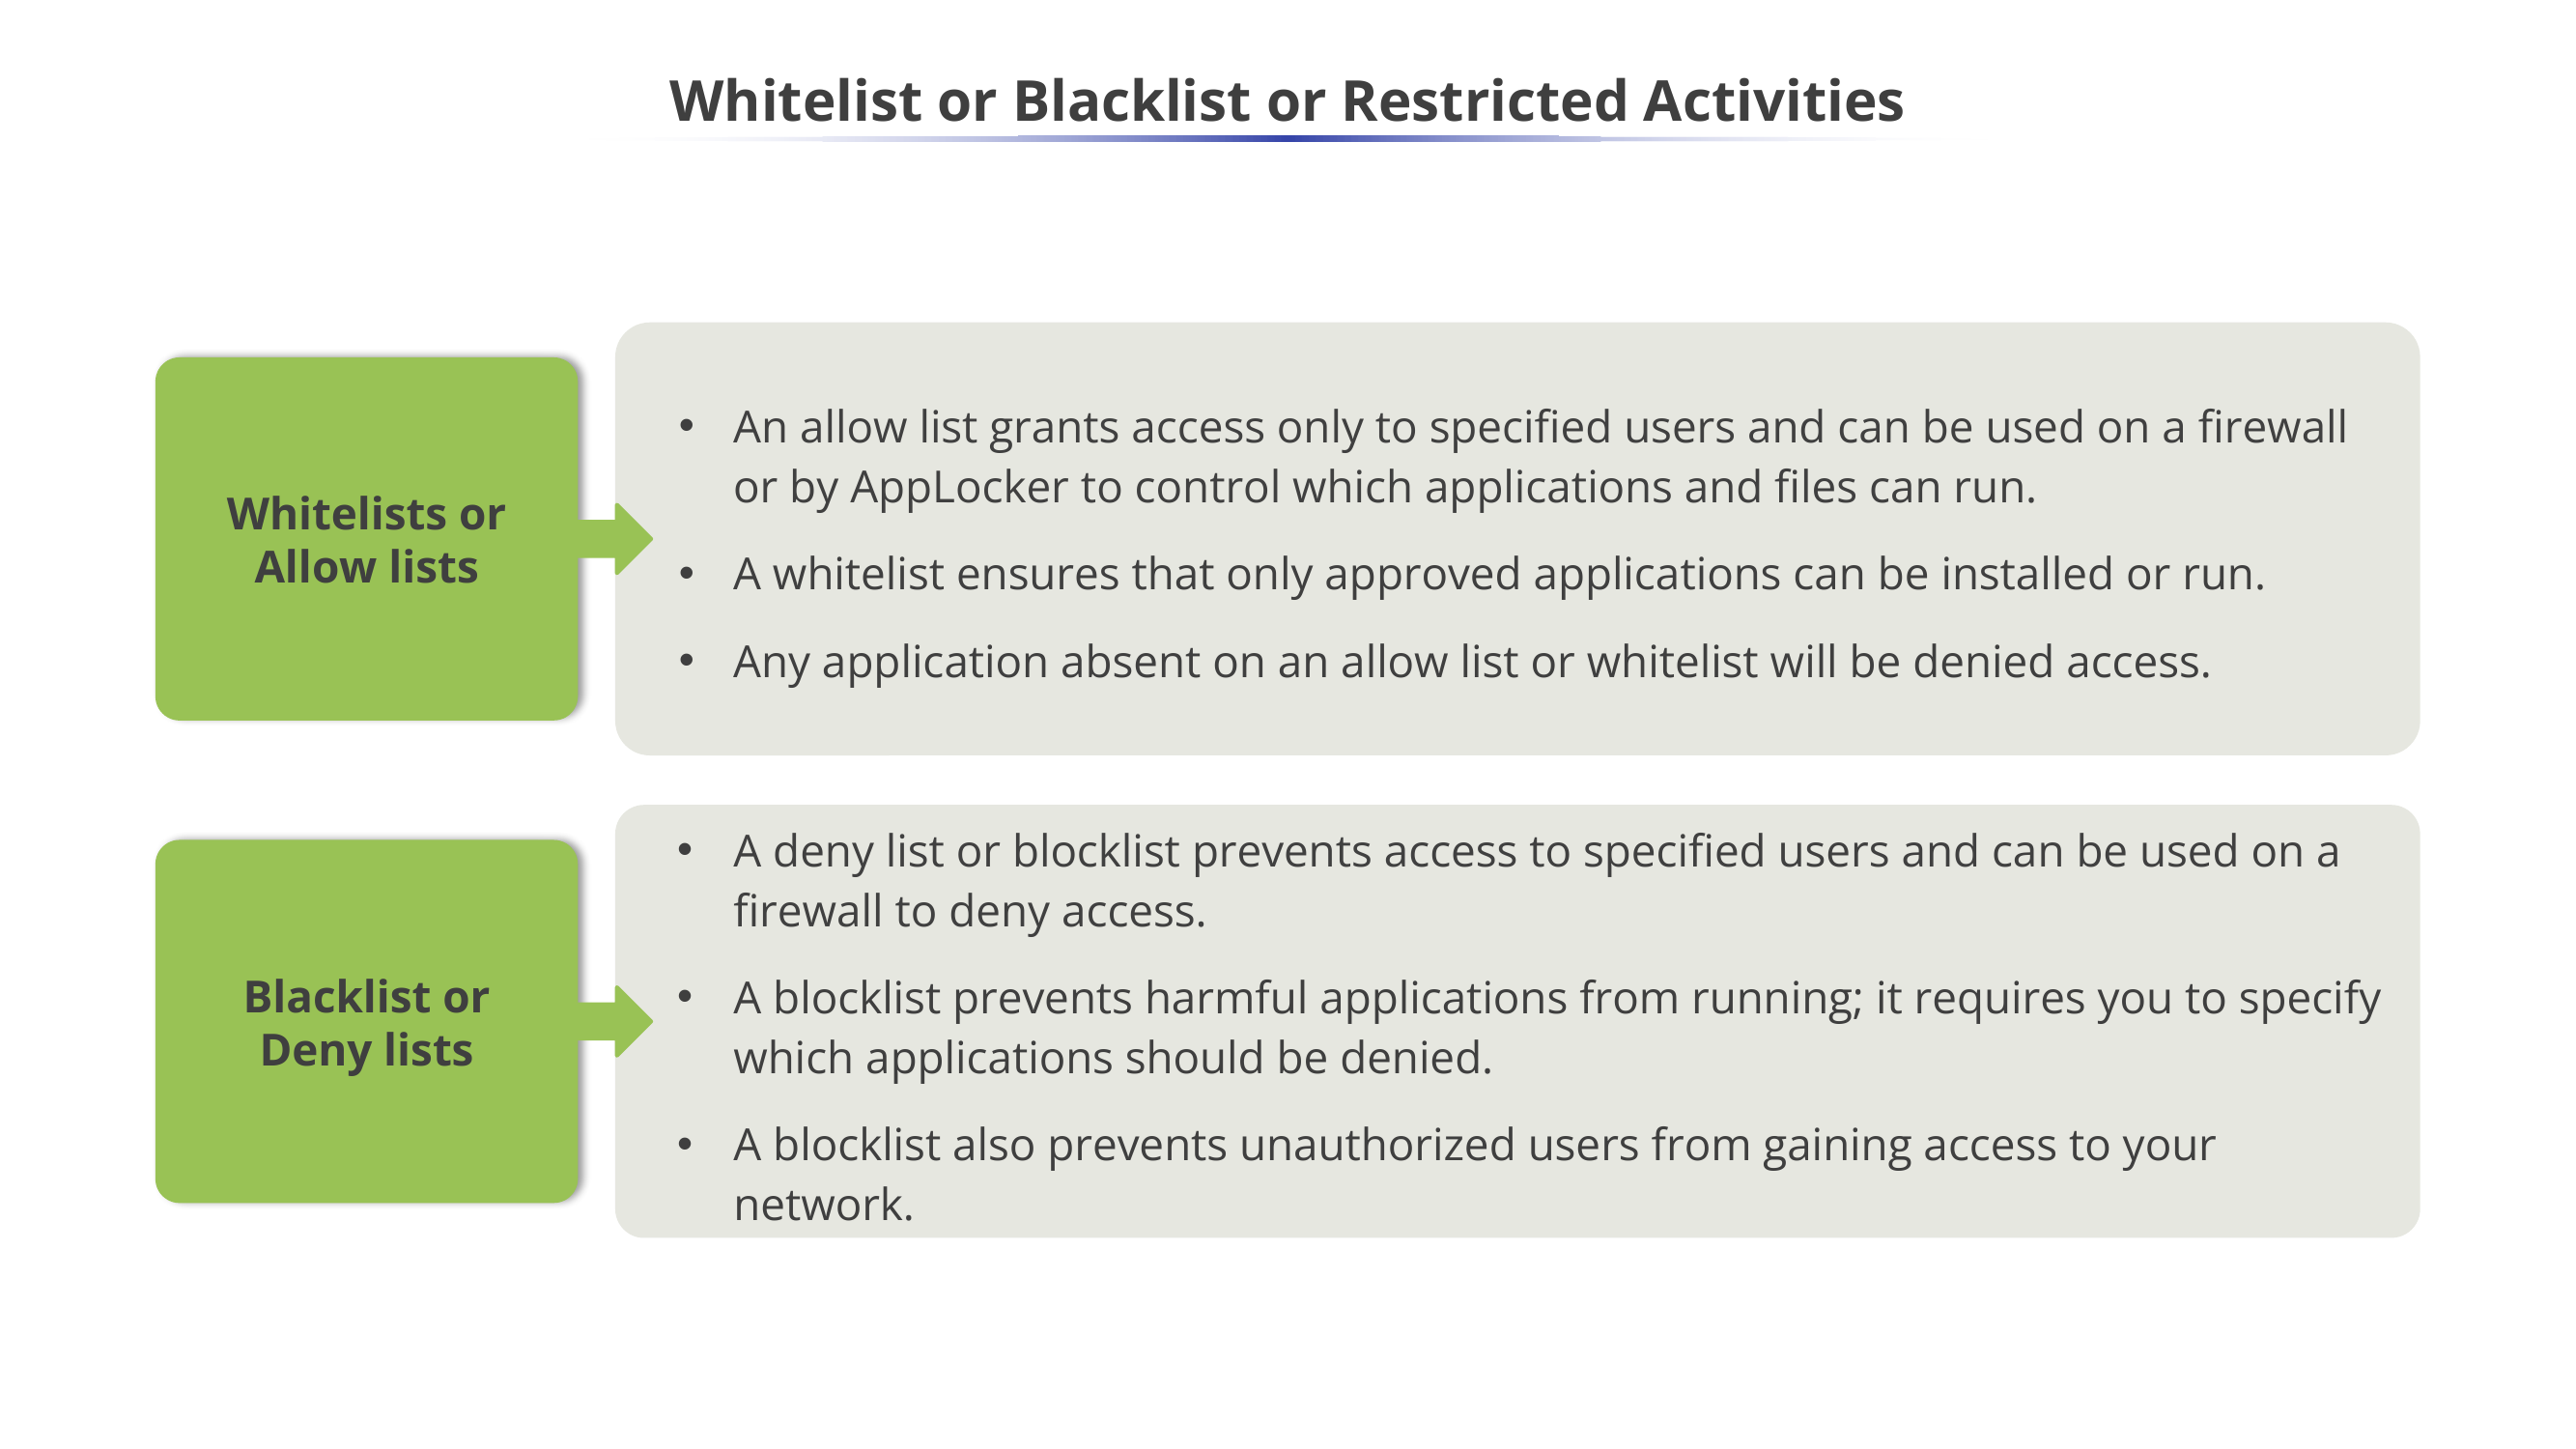

# Whitelist or Blacklist or Restricted Activities

An allow list grants access only to specified users and can be used on a firewall or by AppLocker to control which applications and files can run.

A whitelist ensures that only approved applications can be installed or run.

Any application absent on an allow list or whitelist will be denied access.
Whitelists or Allow lists

A deny list or blocklist prevents access to specified users and can be used on a firewall to deny access.

A blocklist prevents harmful applications from running; it requires you to specify which applications should be denied.

A blocklist also prevents unauthorized users from gaining access to your network.
Blacklist or Deny lists